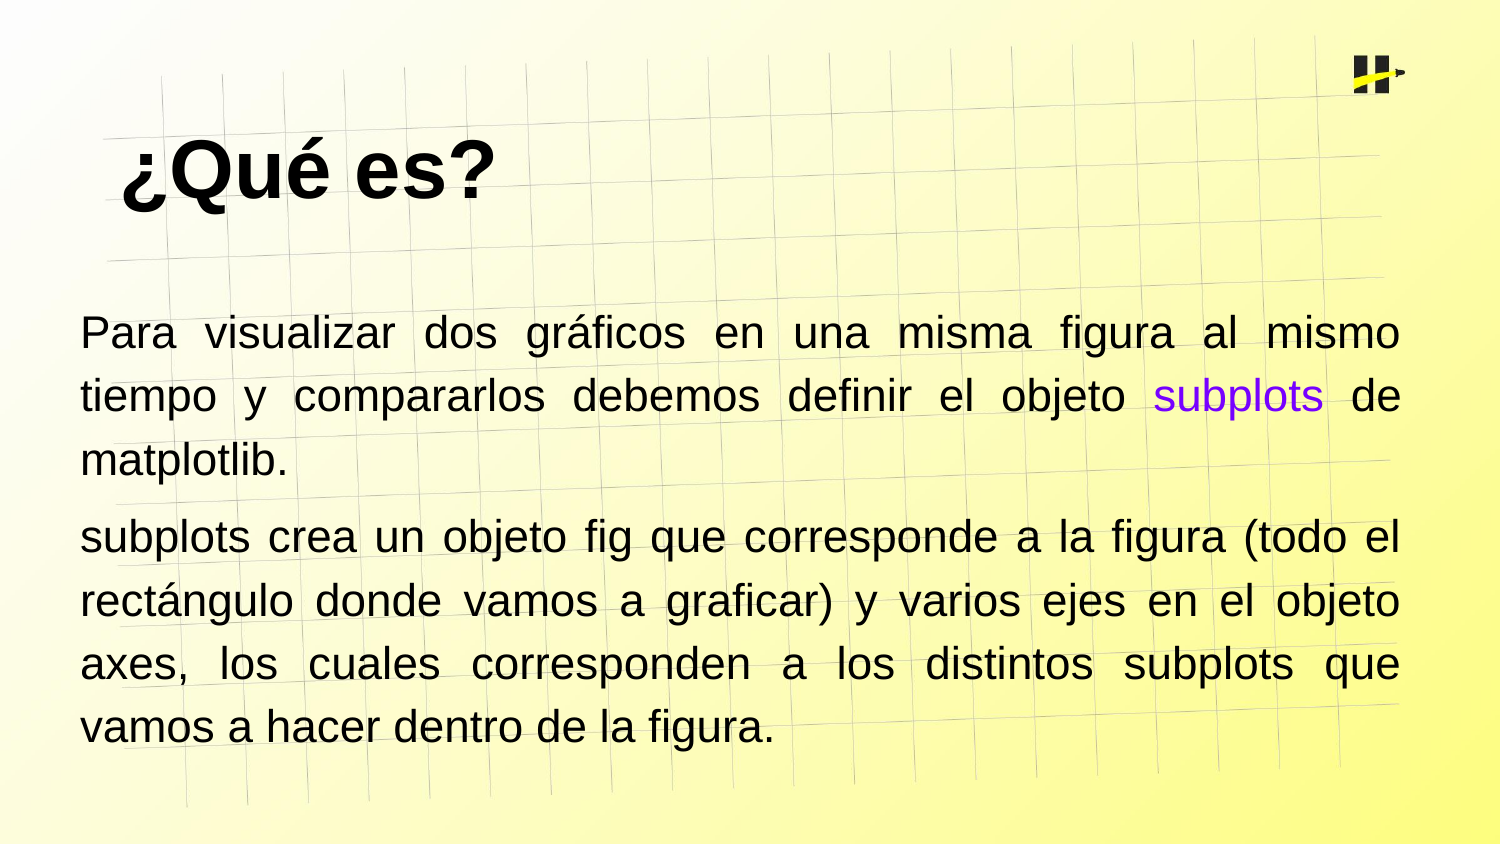

¿Qué es?
Para visualizar dos gráficos en una misma figura al mismo tiempo y compararlos debemos definir el objeto subplots de matplotlib.
subplots crea un objeto fig que corresponde a la figura (todo el rectángulo donde vamos a graficar) y varios ejes en el objeto axes, los cuales corresponden a los distintos subplots que vamos a hacer dentro de la figura.